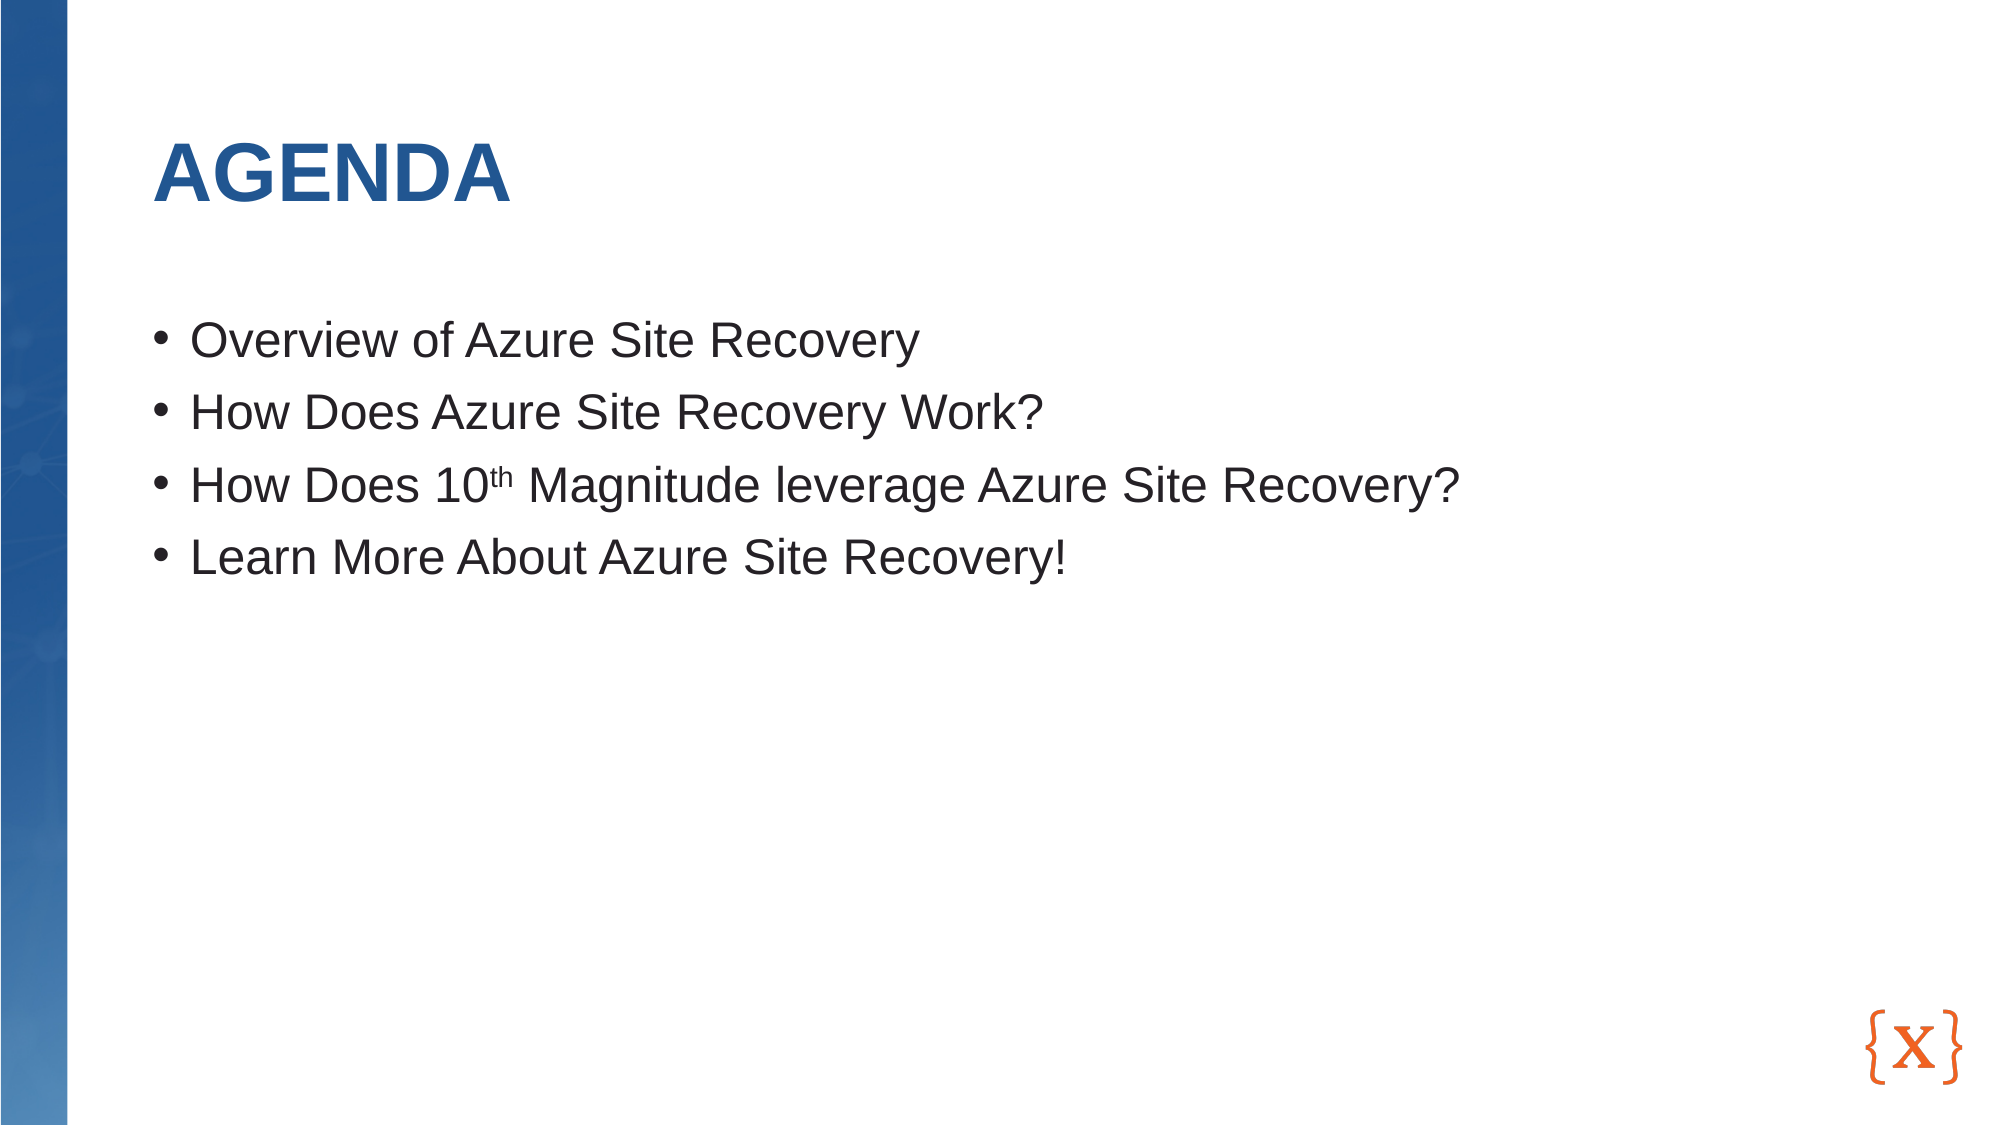

# AGENDA
Overview of Azure Site Recovery
How Does Azure Site Recovery Work?
How Does 10th Magnitude leverage Azure Site Recovery?
Learn More About Azure Site Recovery!